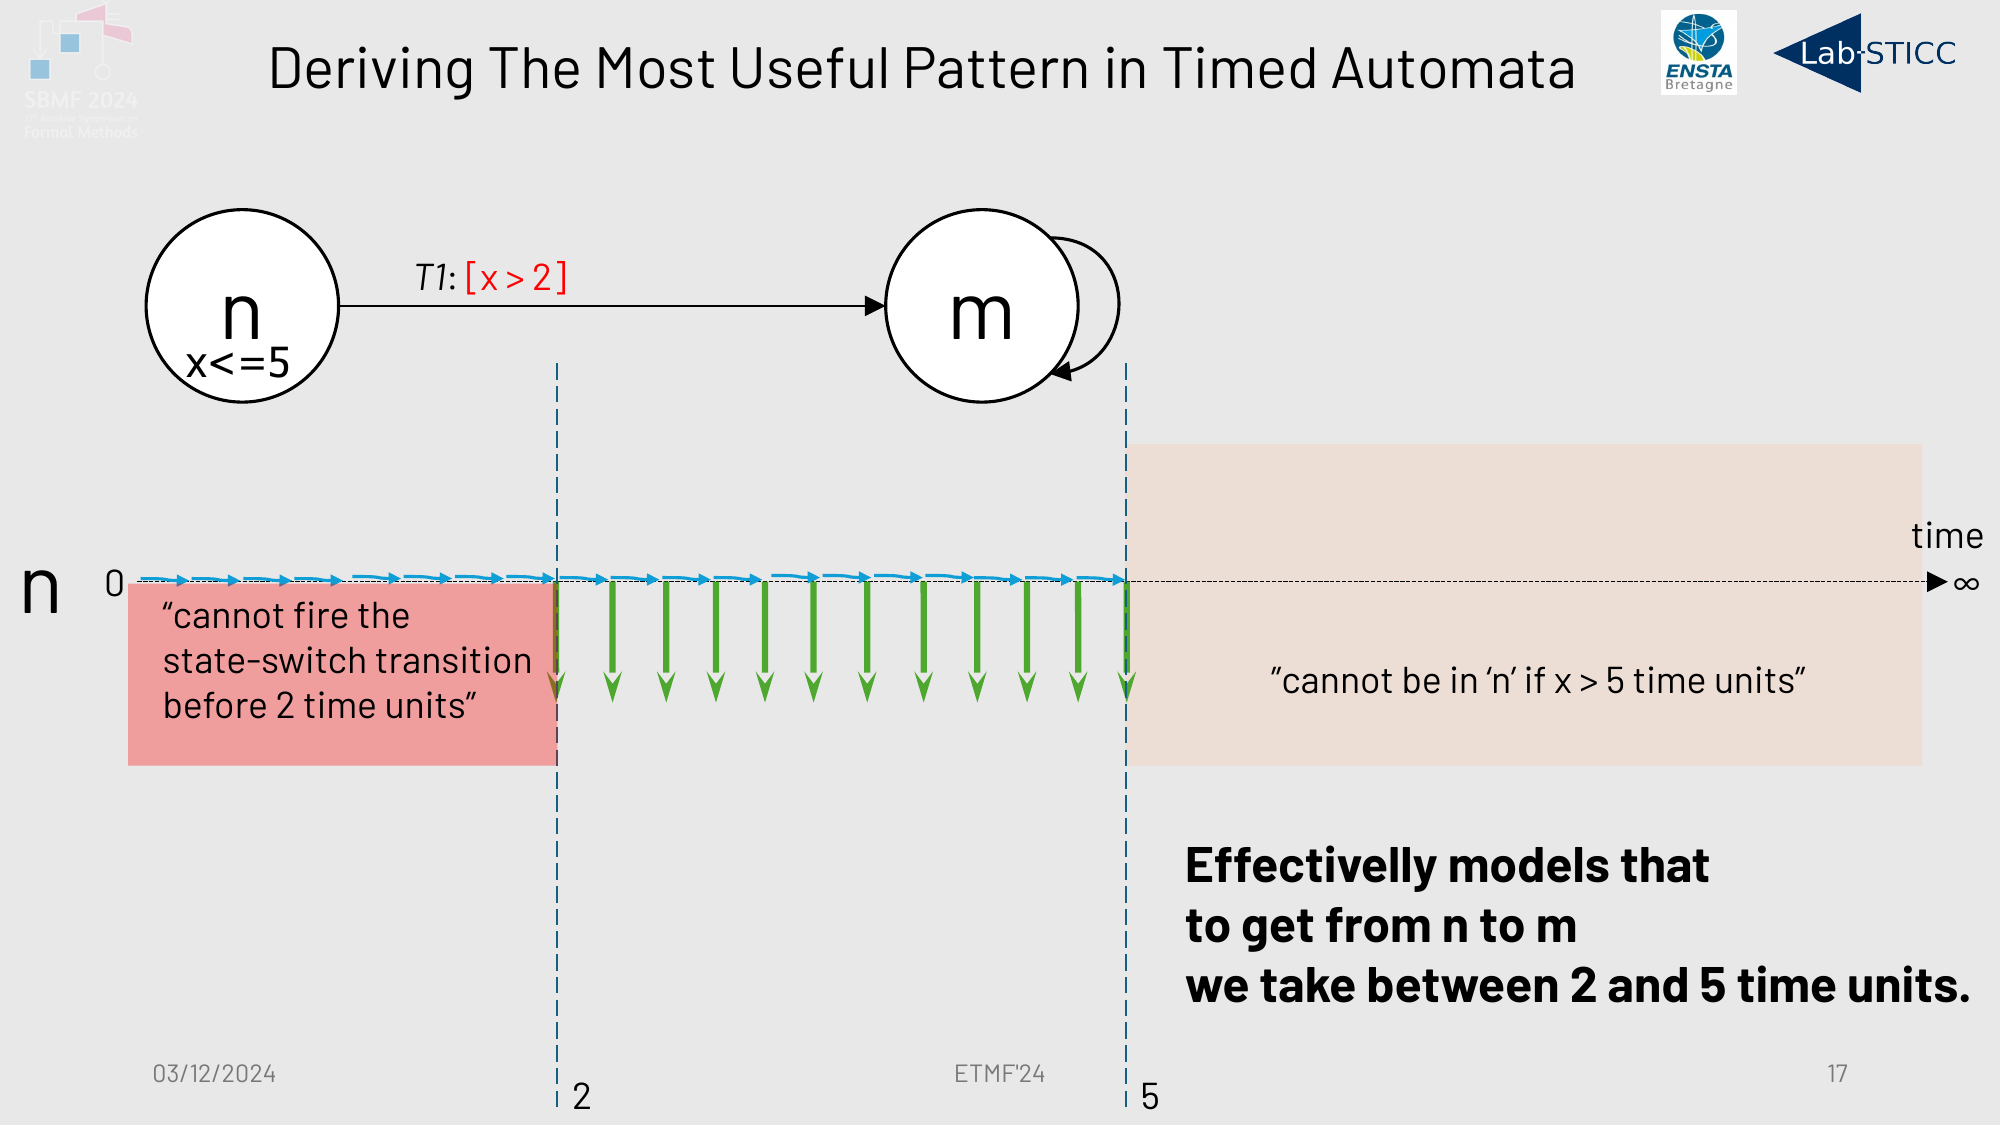

Deriving The Most Useful Pattern in Timed Automata
n
m
T1: [x > 2]

x<=5

time
n
0
∞

“cannot fire the
state-switch transition
before 2 time units”
”cannot be in ‘n’ if x > 5 time units”
Effectivelly models that
to get from n to m
we take between 2 and 5 time units.
03/12/2024
ETMF'24
17
2
5